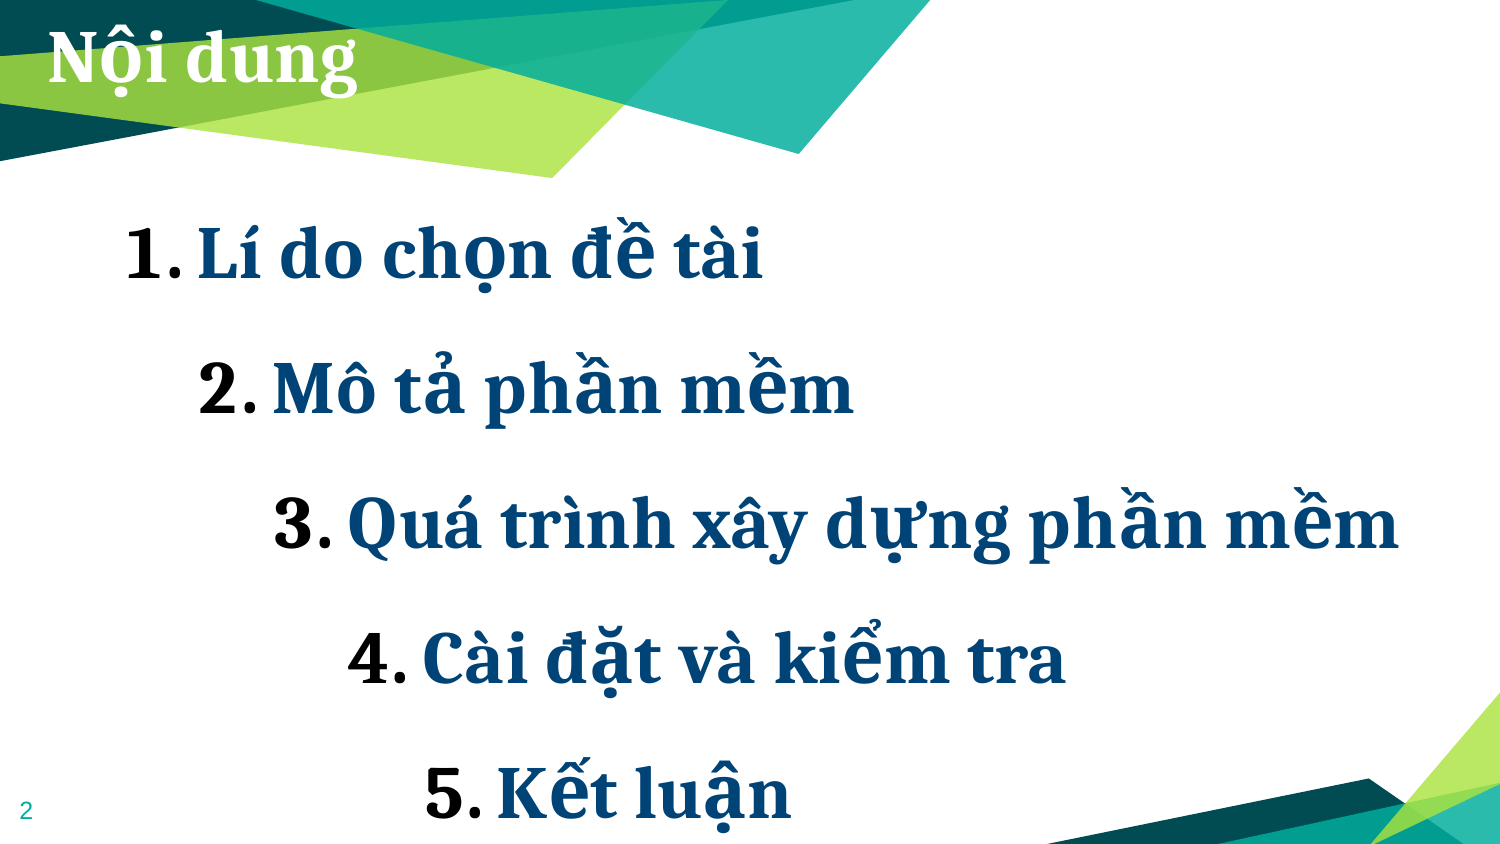

Nội dung
Lí do chọn đề tài
Mô tả phần mềm
Quá trình xây dựng phần mềm
Cài đặt và kiểm tra
Kết luận
2